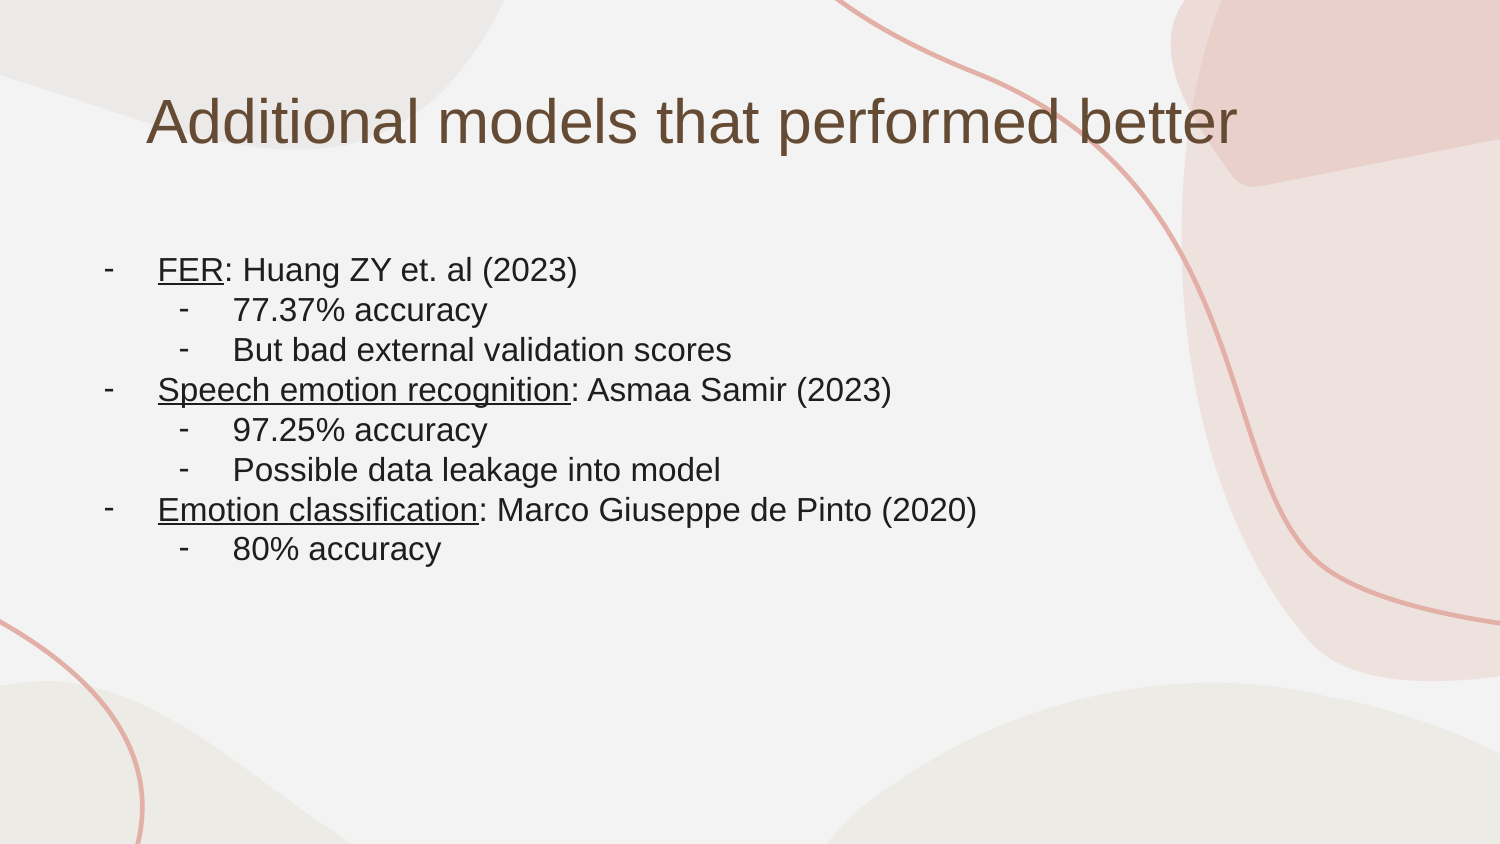

# Additional models that performed better
FER: Huang ZY et. al (2023)
77.37% accuracy
But bad external validation scores
Speech emotion recognition: Asmaa Samir (2023)
97.25% accuracy
Possible data leakage into model
Emotion classification: Marco Giuseppe de Pinto (2020)
80% accuracy